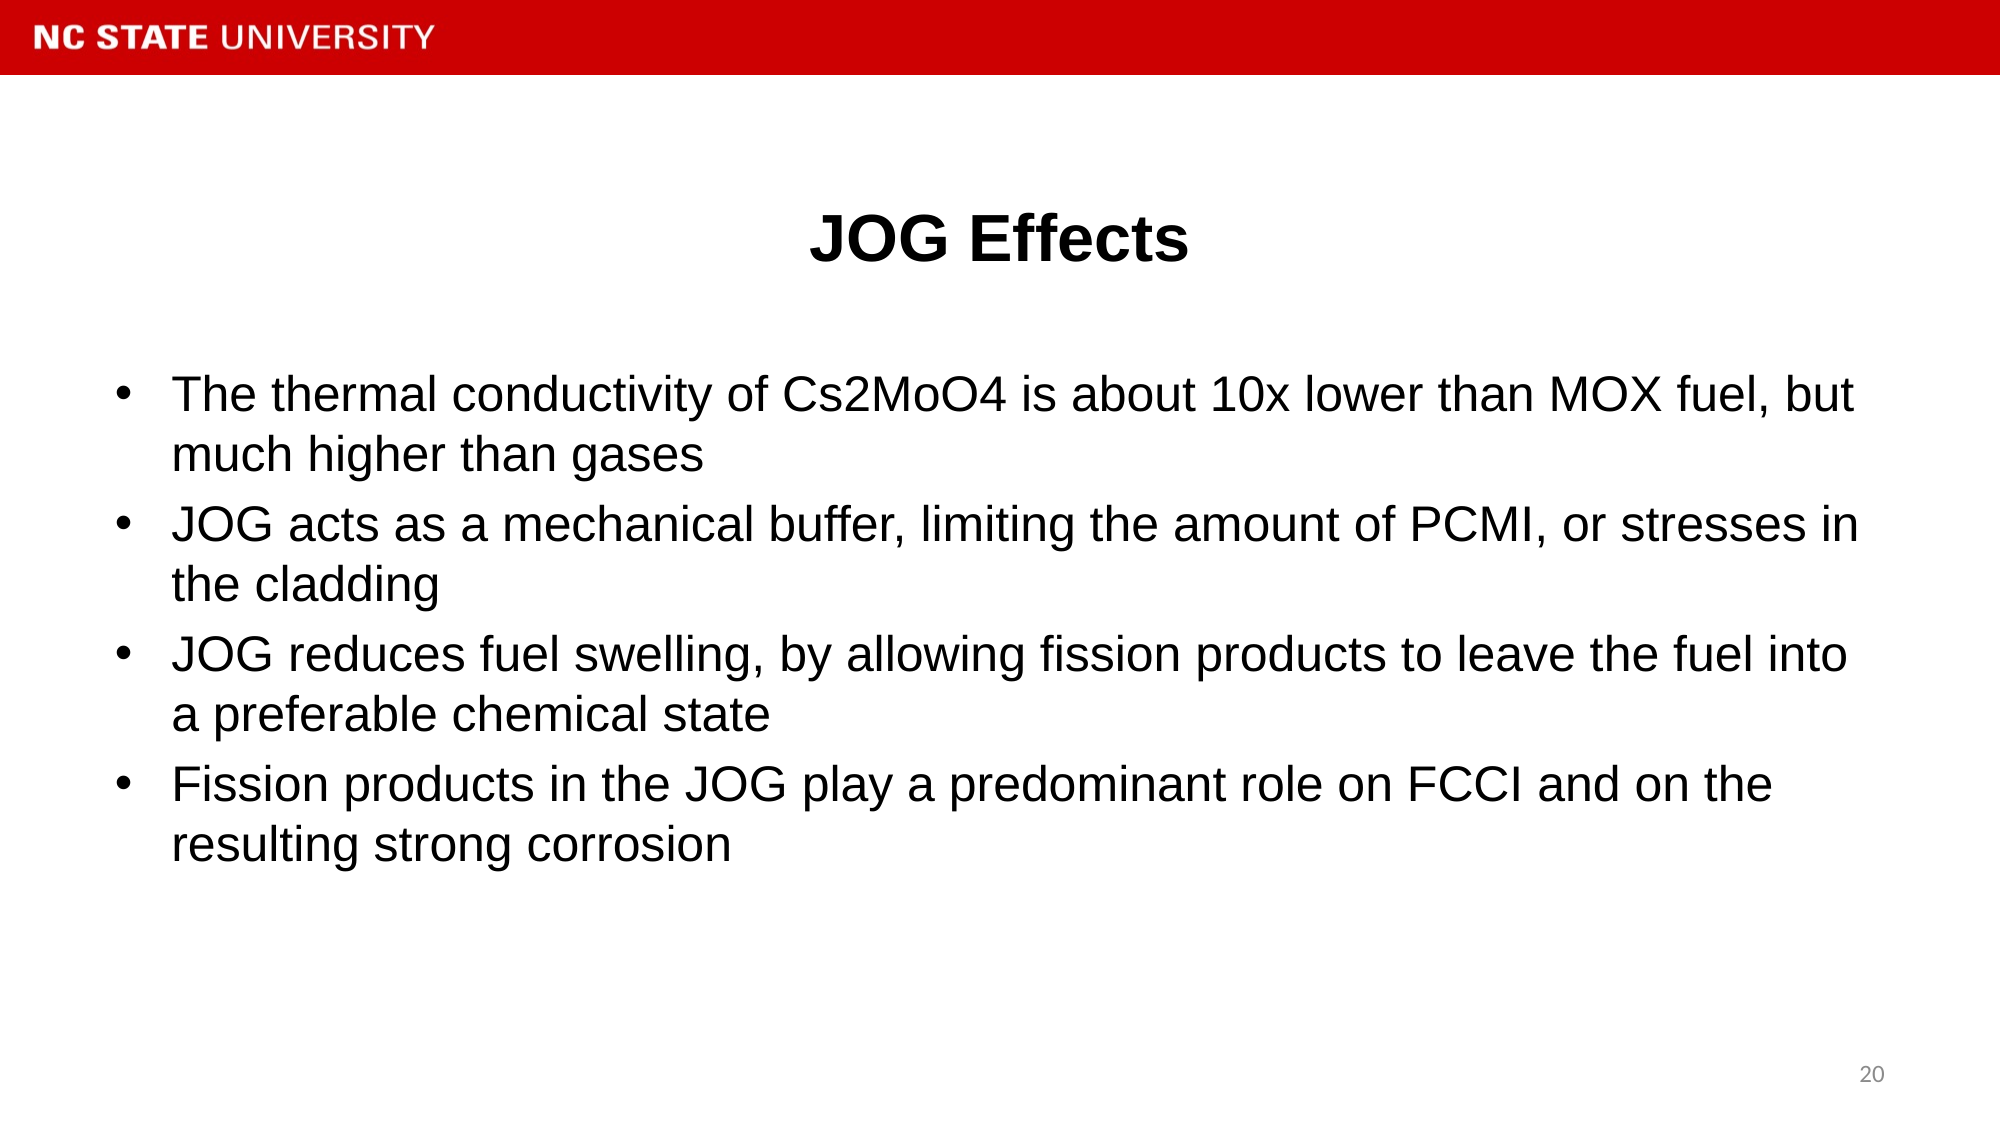

# JOG Effects
The thermal conductivity of Cs2MoO4 is about 10x lower than MOX fuel, but much higher than gases
JOG acts as a mechanical buffer, limiting the amount of PCMI, or stresses in the cladding
JOG reduces fuel swelling, by allowing fission products to leave the fuel into a preferable chemical state
Fission products in the JOG play a predominant role on FCCI and on the resulting strong corrosion

20